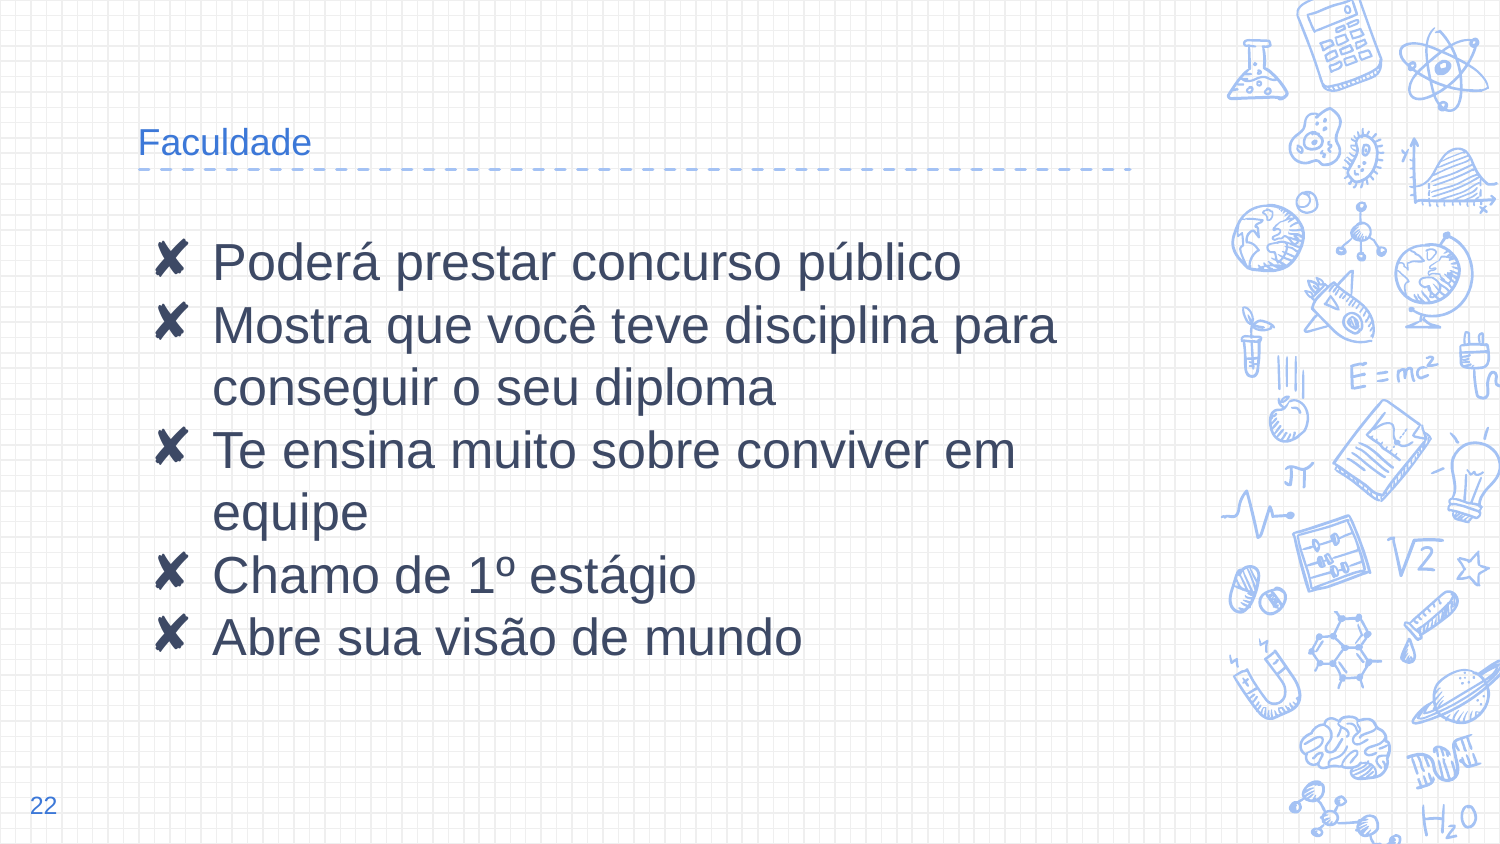

# Faculdade
Poderá prestar concurso público
Mostra que você teve disciplina para conseguir o seu diploma
Te ensina muito sobre conviver em equipe
Chamo de 1º estágio
Abre sua visão de mundo
22